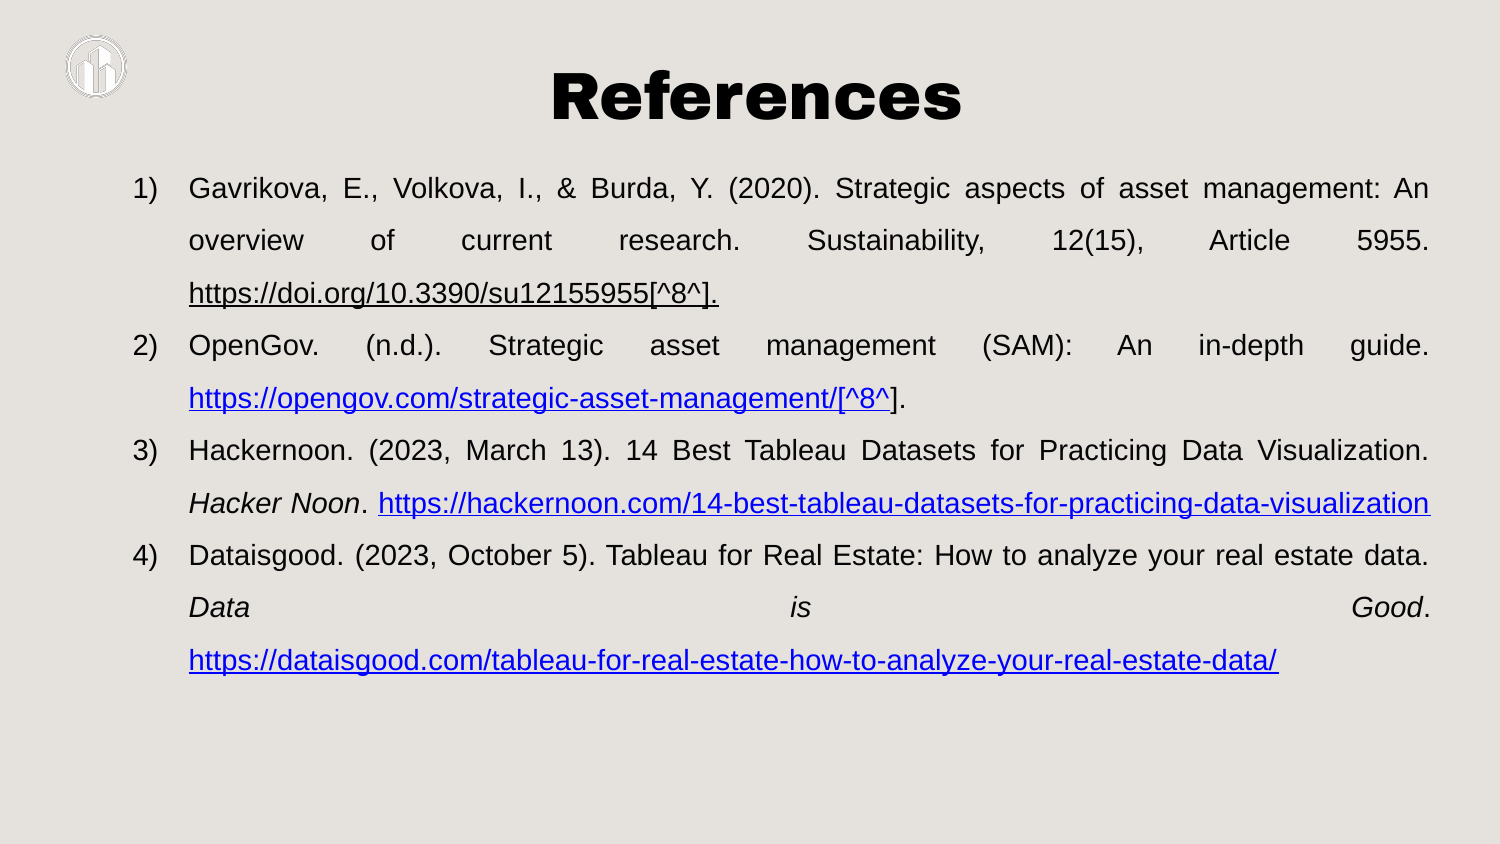

References
Gavrikova, E., Volkova, I., & Burda, Y. (2020). Strategic aspects of asset management: An overview of current research. Sustainability, 12(15), Article 5955. https://doi.org/10.3390/su12155955[^8^].
OpenGov. (n.d.). Strategic asset management (SAM): An in-depth guide. https://opengov.com/strategic-asset-management/[^8^].
Hackernoon. (2023, March 13). 14 Best Tableau Datasets for Practicing Data Visualization. Hacker Noon. https://hackernoon.com/14-best-tableau-datasets-for-practicing-data-visualization
Dataisgood. (2023, October 5). Tableau for Real Estate: How to analyze your real estate data. Data is Good. https://dataisgood.com/tableau-for-real-estate-how-to-analyze-your-real-estate-data/